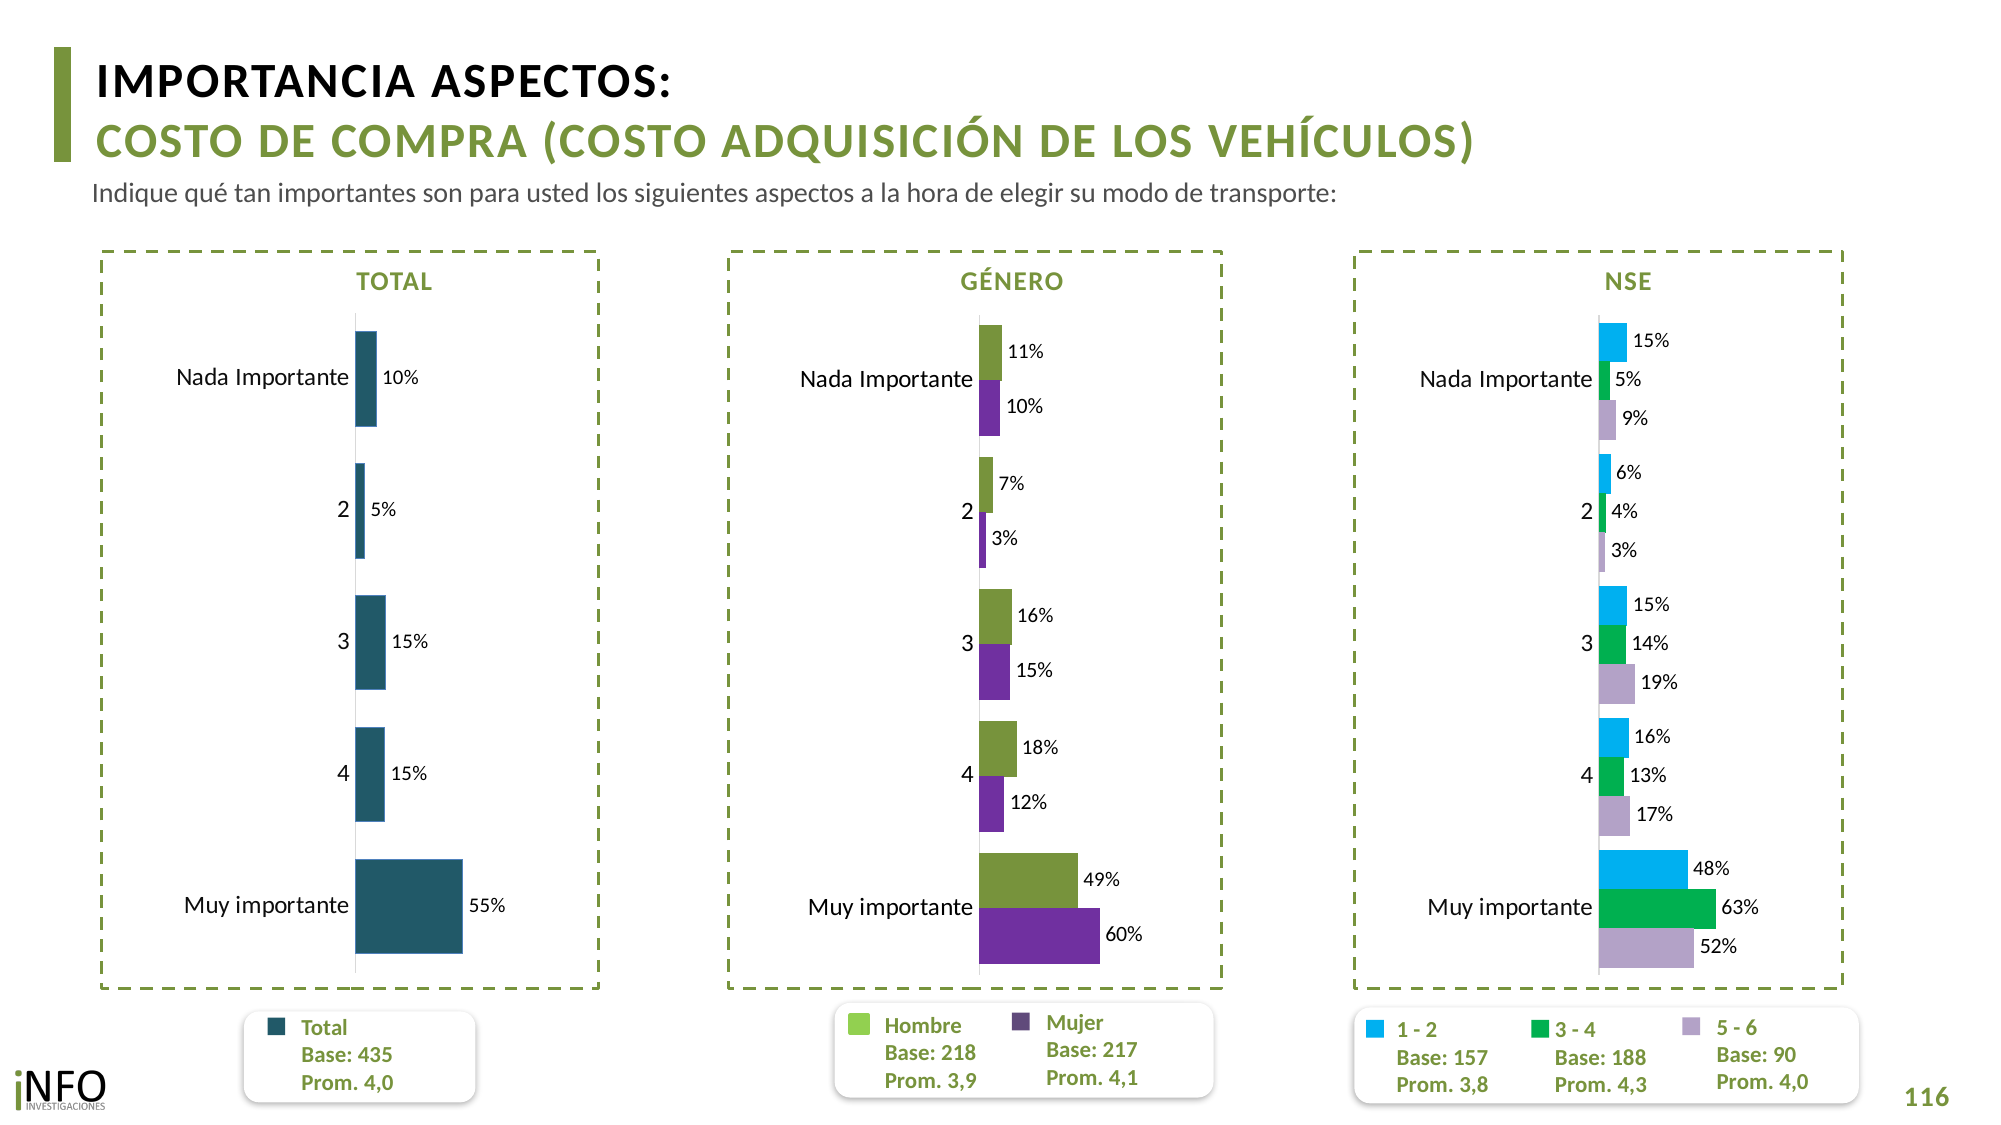

IMPORTANCIA ASPECTOS:
COSTO DE COMPRA (COSTO ADQUISICIÓN DE LOS VEHÍCULOS)

Indique qué tan importantes son para usted los siguientes aspectos a la hora de elegir su modo de transporte:

TOTAL
GÉNERO
NSE

### Chart

| Category | Total |
|---|---|
| Nada Importante | 0.1047769869250978 |
| 2 | 0.04635064649168588 |
| 3 | 0.15311301038125136 |
| 4 | 0.14883264029256288 |
| Muy importante | 0.5469267159093981 |

### Chart

| Category | Hombre | Mujer |
|---|---|---|
| Nada Importante | 0.10867657553568977 | 0.10149053696914495 |
| 2 | 0.06603204710130922 | 0.029763784485032873 |
| 3 | 0.15664061107254154 | 0.15014006007951491 |
| 4 | 0.18163982540105497 | 0.12118378221509511 |
| Muy importante | 0.4870109408894045 | 0.5974218362512123 |

### Chart

| Category | 1 - 2 | 3 - 4 | 5 - 6 |
|---|---|---|---|
| Nada Importante | 0.15145447374415066 | 0.054715045207994306 | 0.09138032596358477 |
| 2 | 0.059682232897269476 | 0.035366895407501014 | 0.03167708344583519 |
| 3 | 0.1516621521635579 | 0.1425537008318303 | 0.1931796004918552 |
| 4 | 0.15752247388578292 | 0.13295380837832554 | 0.16780412745671466 |
| Muy importante | 0.47967866730923847 | 0.6344105501743462 | 0.5159588626420101 |
Mujer
Base: 217
Prom. 4,1

Hombre
Base: 218
Prom. 3,9

5 - 6
Base: 90
Prom. 4,0

1 - 2
Base: 157
Prom. 3,8
3 - 4
Base: 188
Prom. 4,3

Total
Base: 435
Prom. 4,0

116